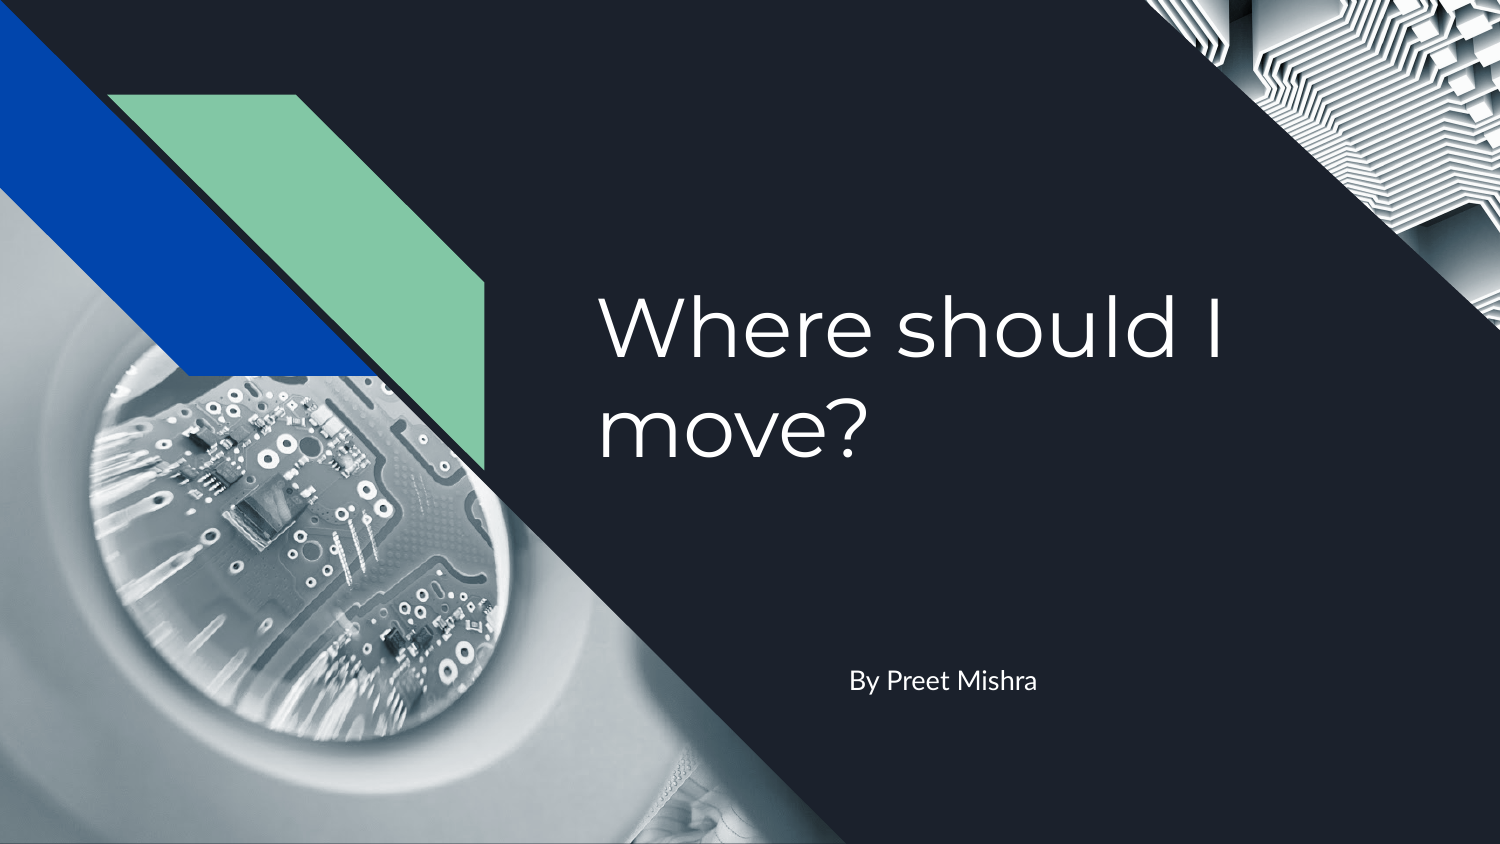

# Where should I
move?
By Preet Mishra